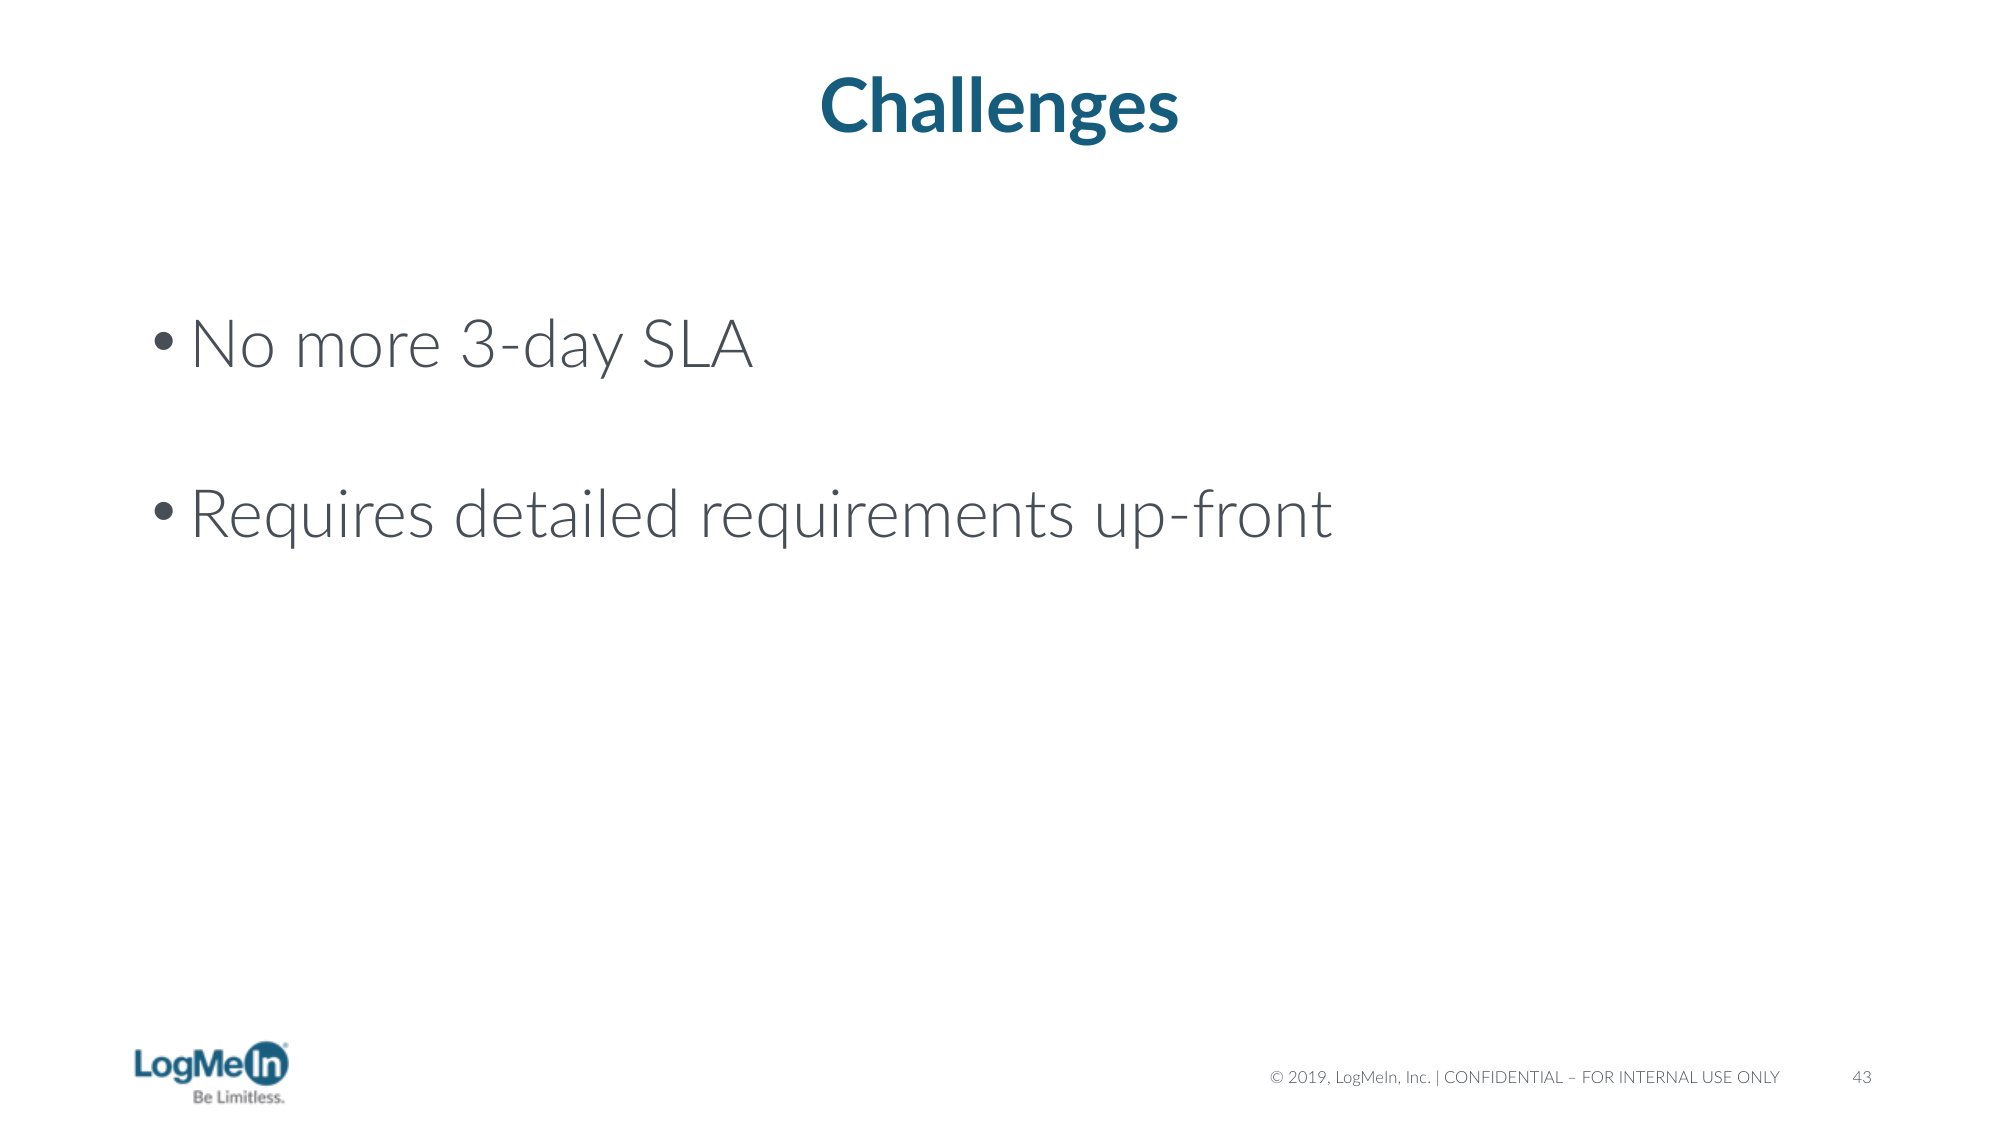

# Challenges
No more 3-day SLA
Requires detailed requirements up-front